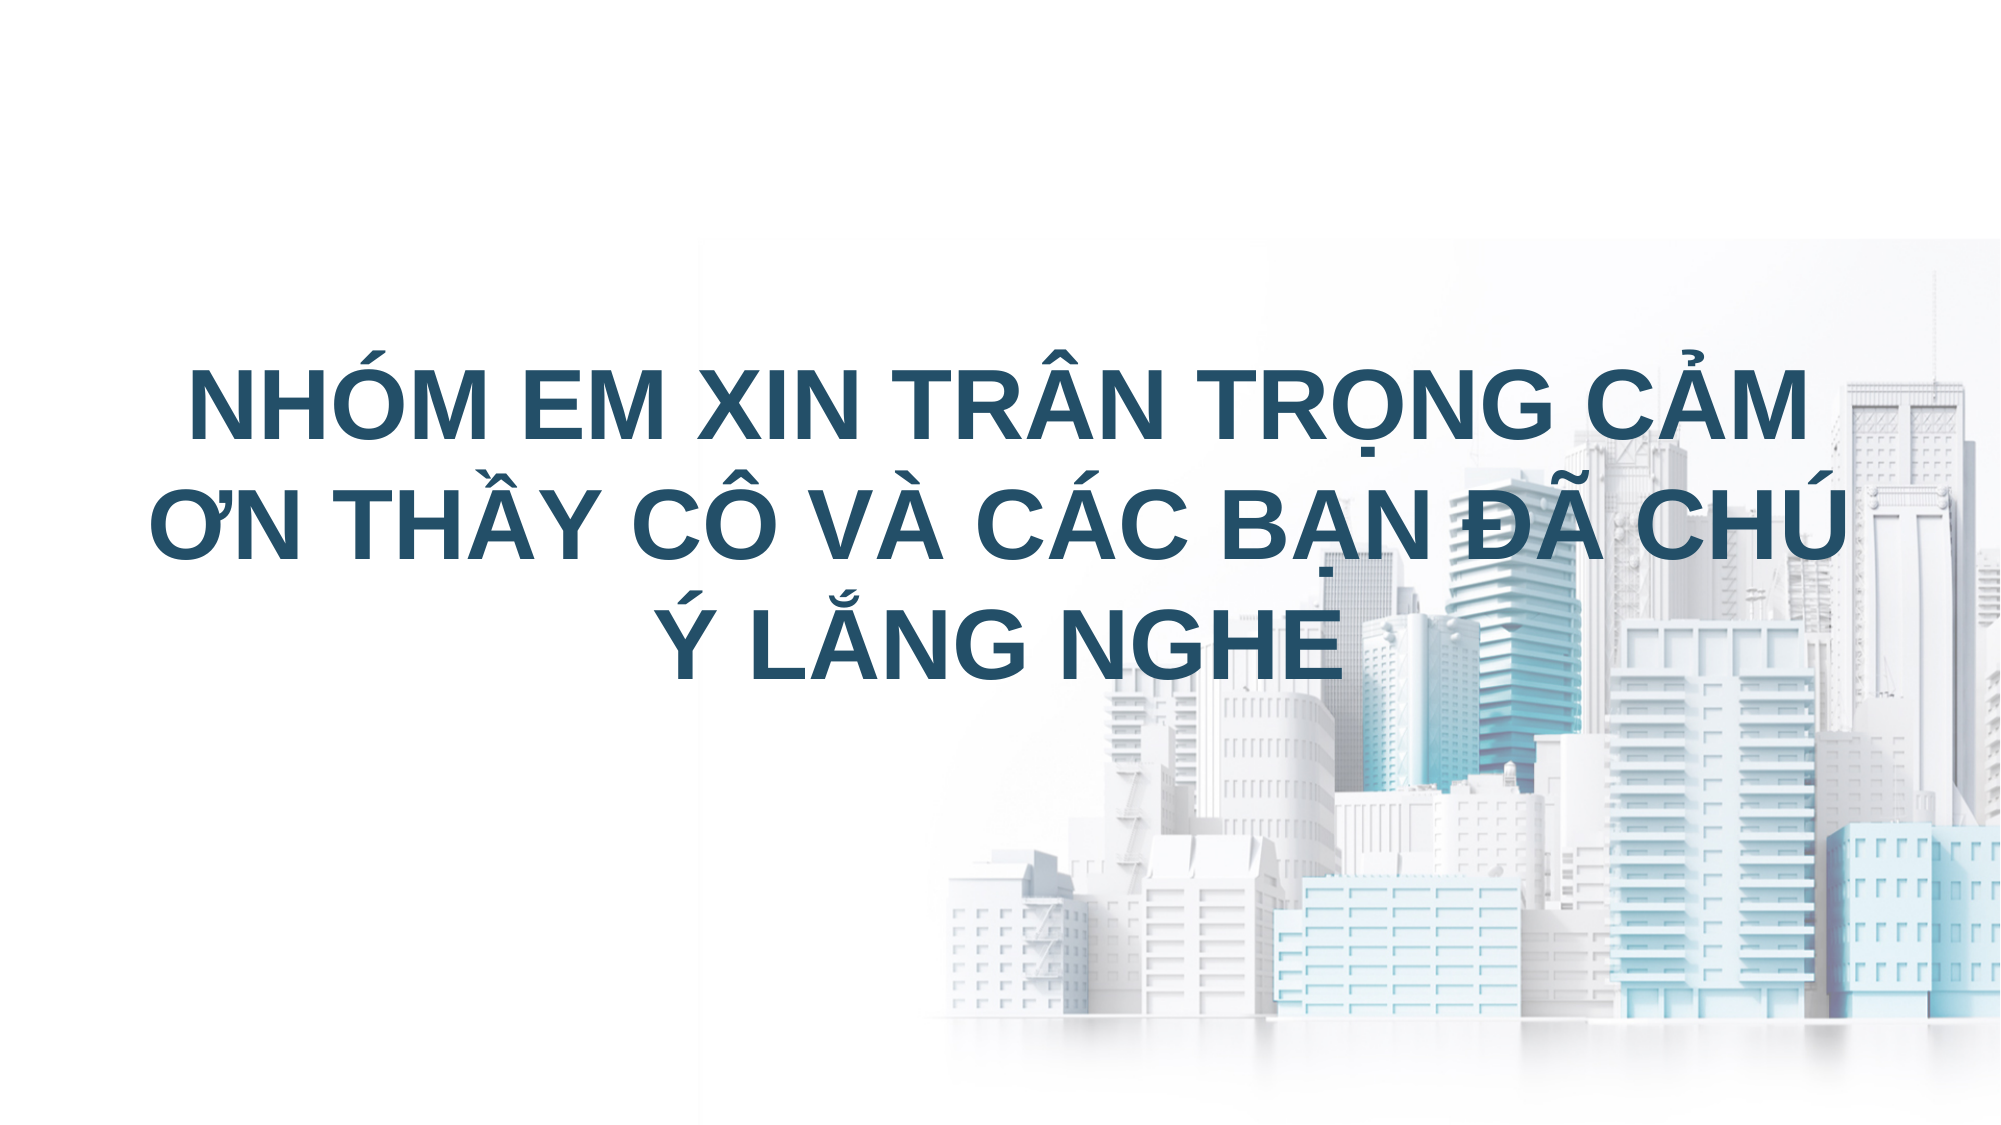

NHÓM EM XIN TRÂN TRỌNG CẢM ƠN THẦY CÔ VÀ CÁC BẠN ĐÃ CHÚ Ý LẮNG NGHE